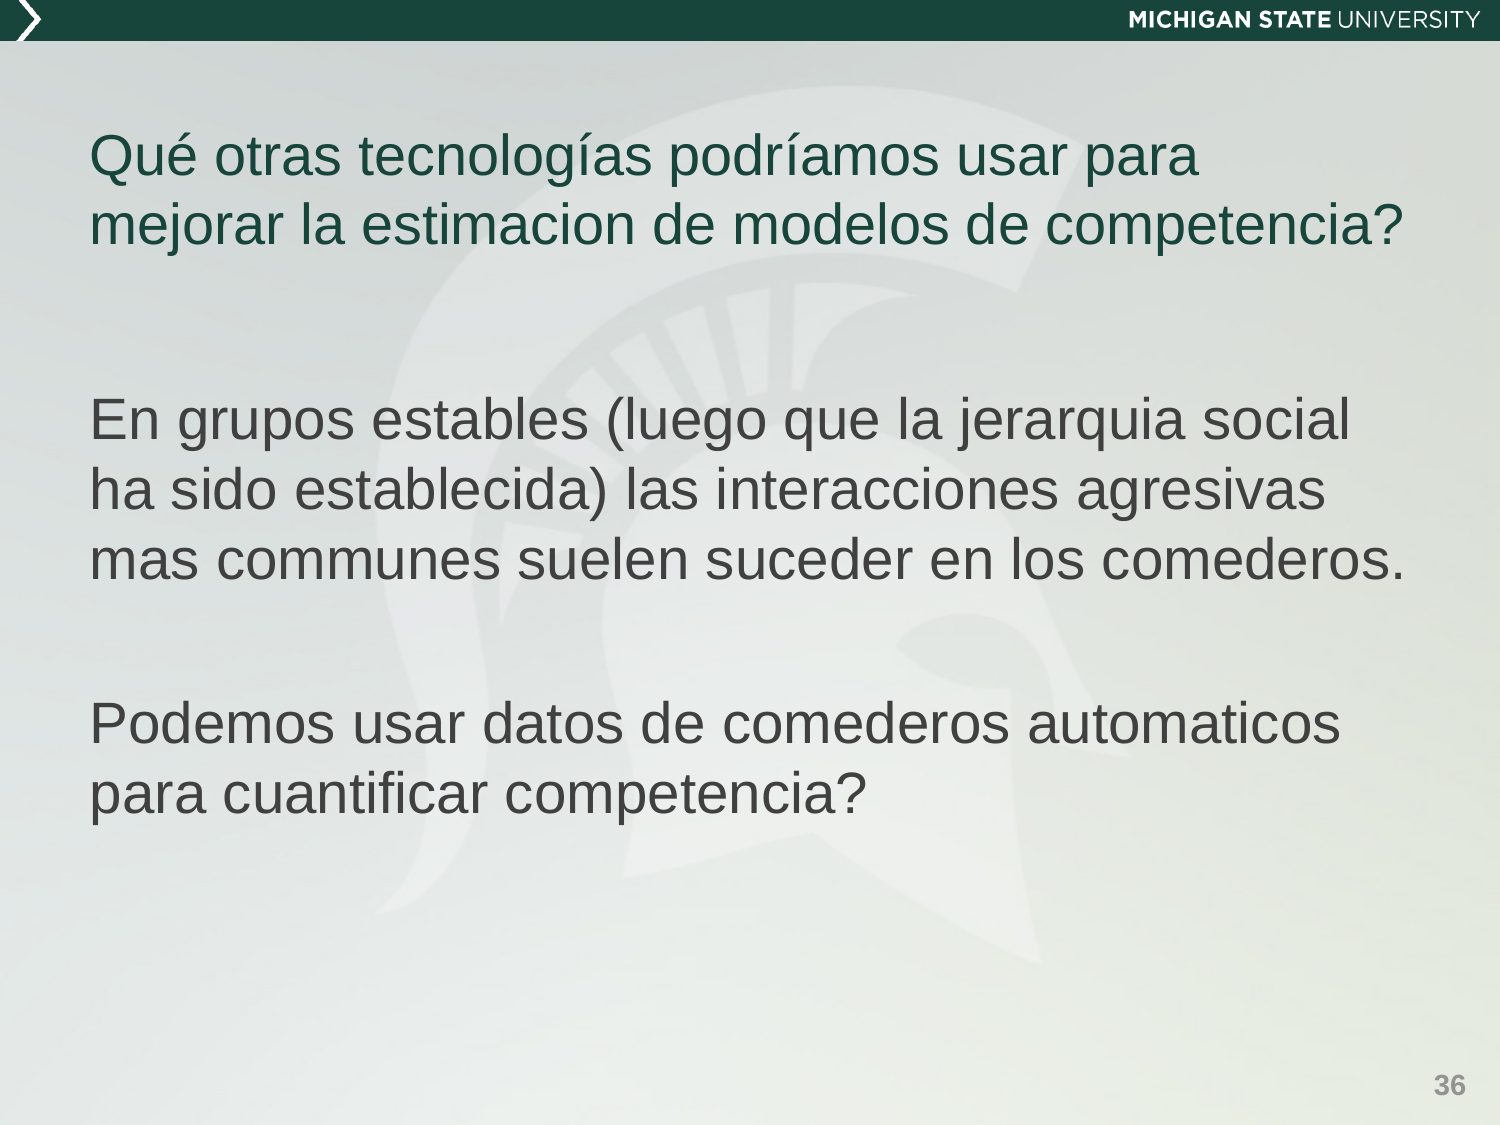

# Qué otras tecnologías podríamos usar para mejorar la estimacion de modelos de competencia?
En grupos estables (luego que la jerarquia social ha sido establecida) las interacciones agresivas mas communes suelen suceder en los comederos.

Podemos usar datos de comederos automaticos para cuantificar competencia?
36